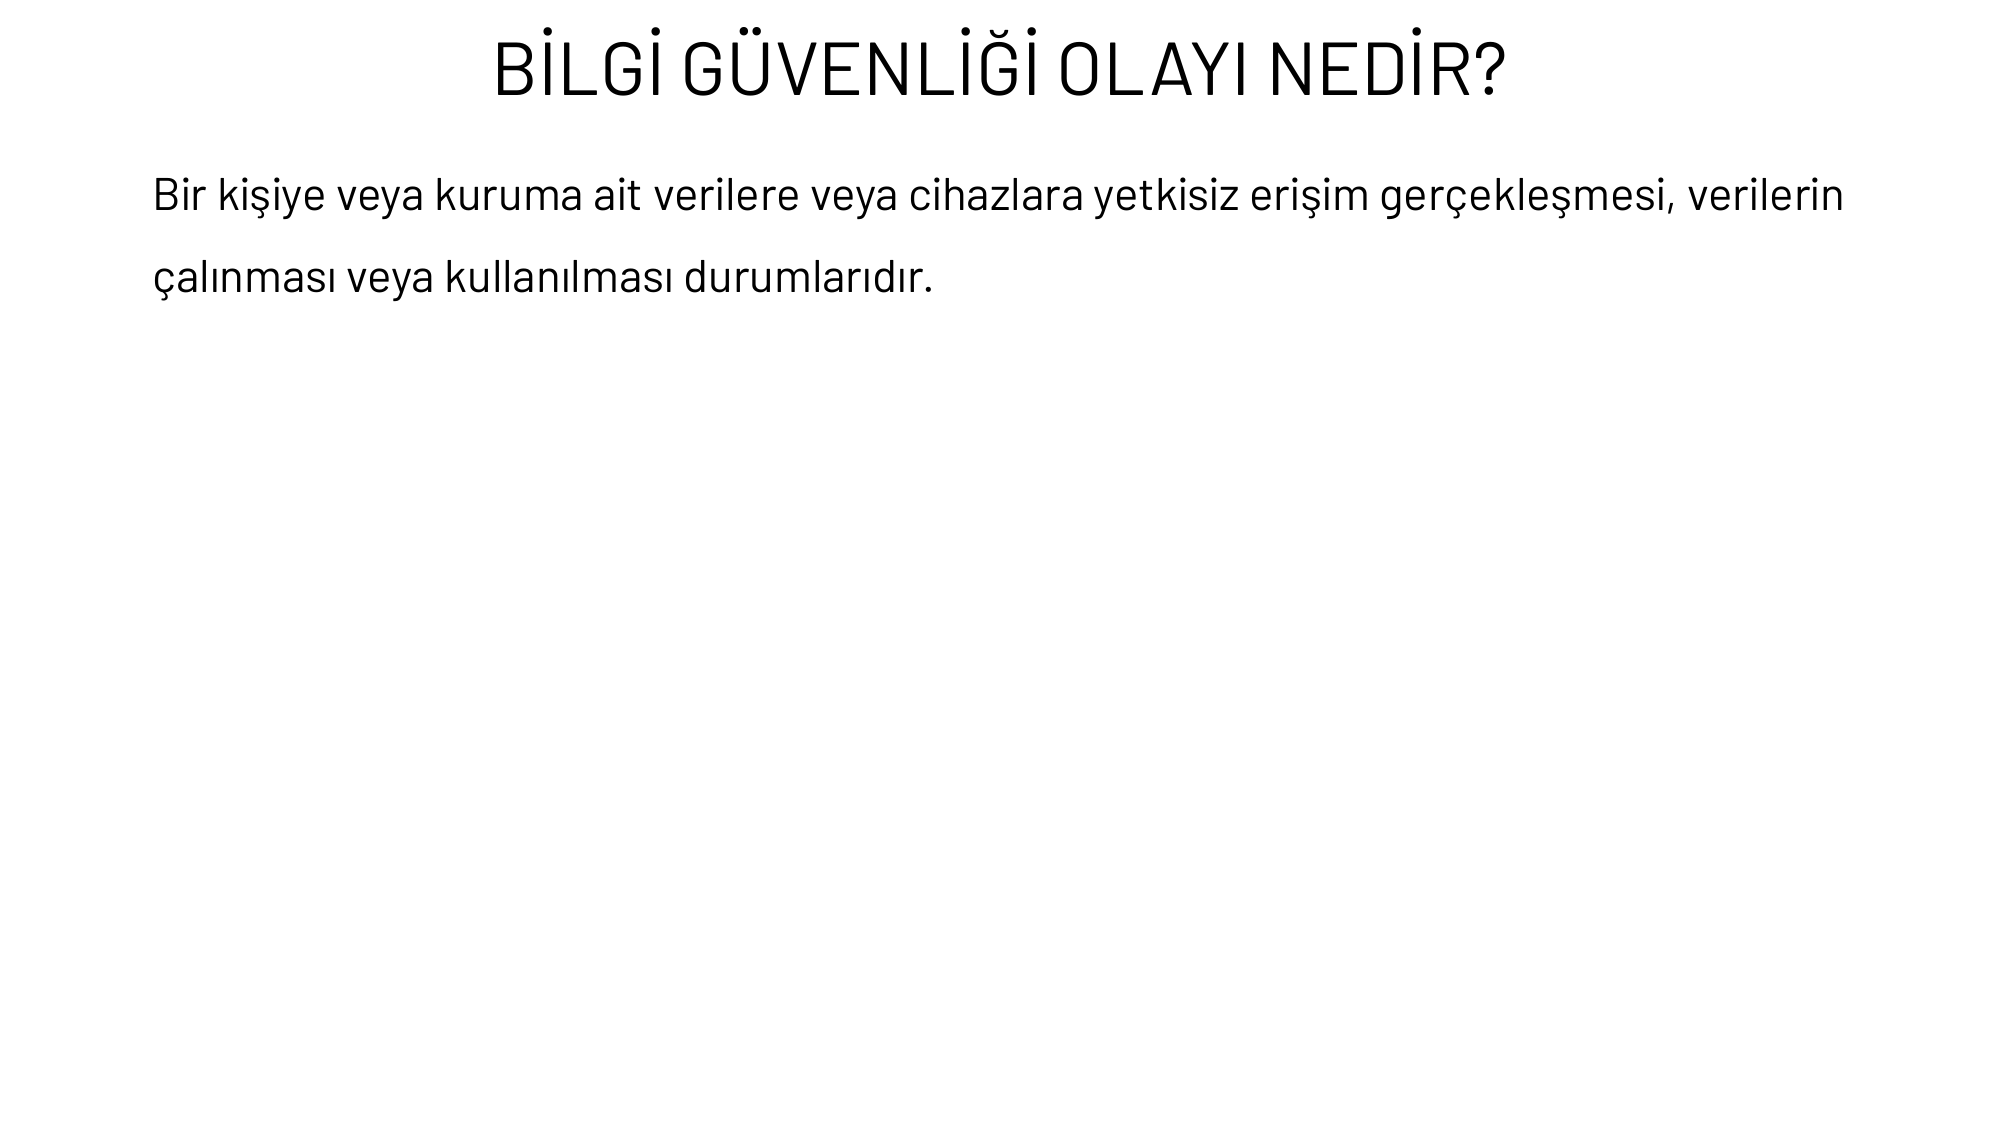

# BİLGİ GÜVENLİĞİ OLAYI NEDİR?
Bir kişiye veya kuruma ait verilere veya cihazlara yetkisiz erişim gerçekleşmesi, verilerin çalınması veya kullanılması durumlarıdır.